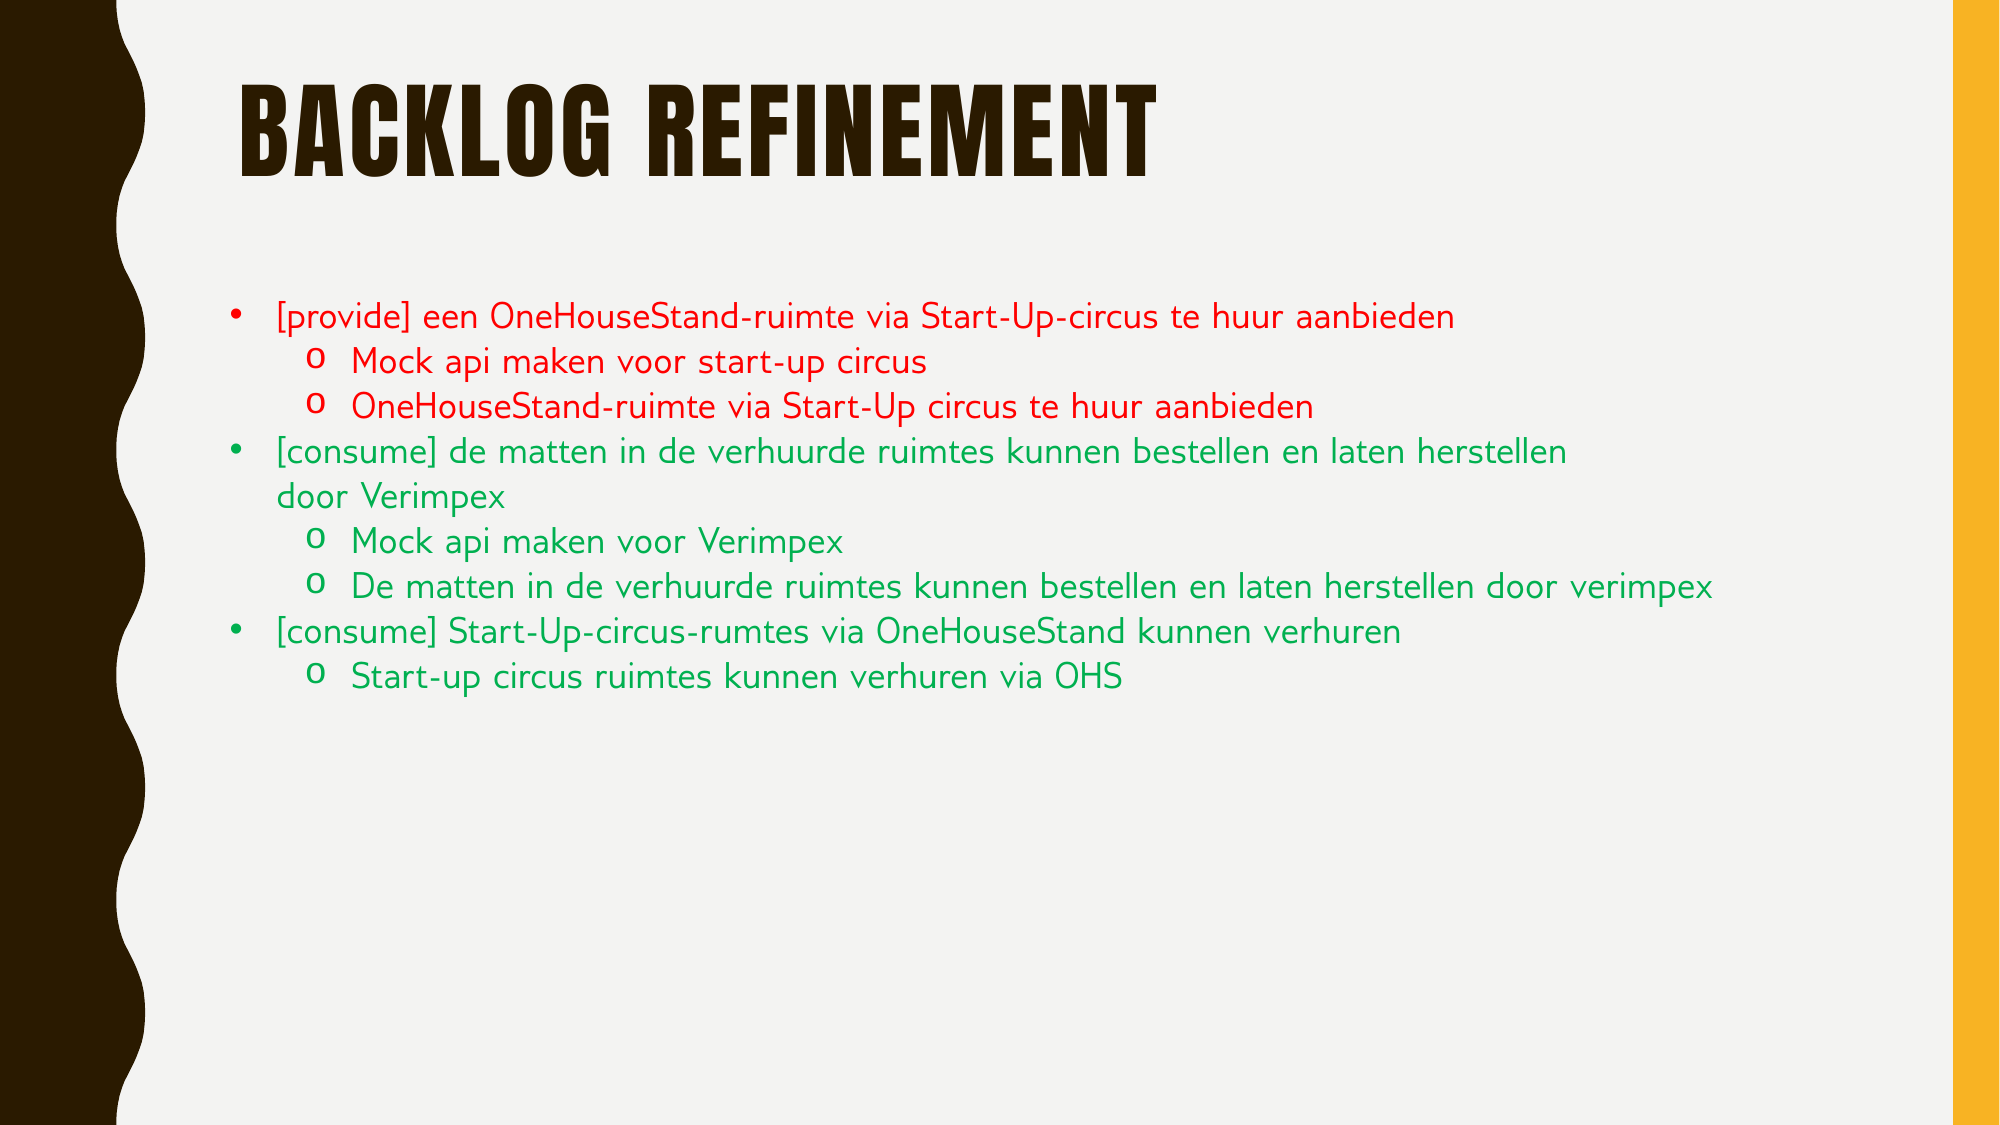

# Backlog refinement

[provide] een OneHouseStand-ruimte via Start-Up-circus te huur aanbieden
Mock api maken voor start-up circus
OneHouseStand-ruimte via Start-Up circus te huur aanbieden
[consume] de matten in de verhuurde ruimtes kunnen bestellen en laten herstellen door Verimpex
Mock api maken voor Verimpex
De matten in de verhuurde ruimtes kunnen bestellen en laten herstellen door verimpex
[consume] Start-Up-circus-rumtes via OneHouseStand kunnen verhuren
Start-up circus ruimtes kunnen verhuren via OHS